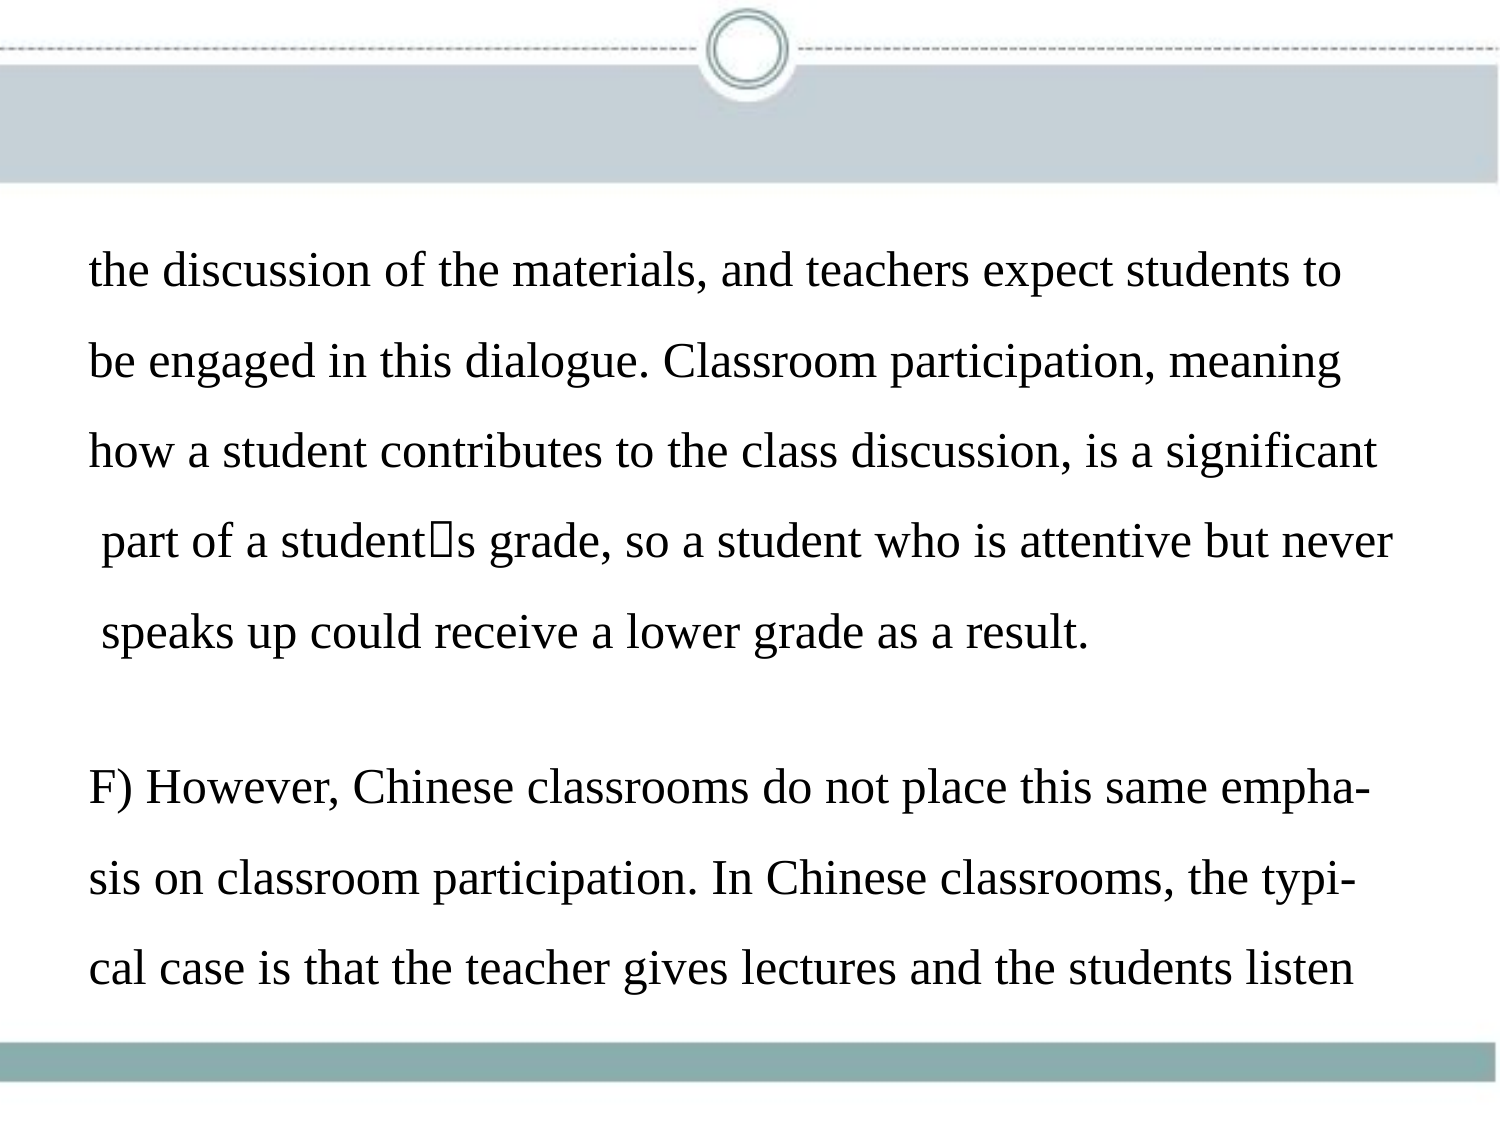

the discussion of the materials, and teachers expect students to
be engaged in this dialogue. Classroom participation, meaning
how a student contributes to the class discussion, is a significant
 part of a student􀆳s grade, so a student who is attentive but never
 speaks up could receive a lower grade as a result.
F) However, Chinese classrooms do not place this same empha-
sis on classroom participation. In Chinese classrooms, the typi-
cal case is that the teacher gives lectures and the students listen